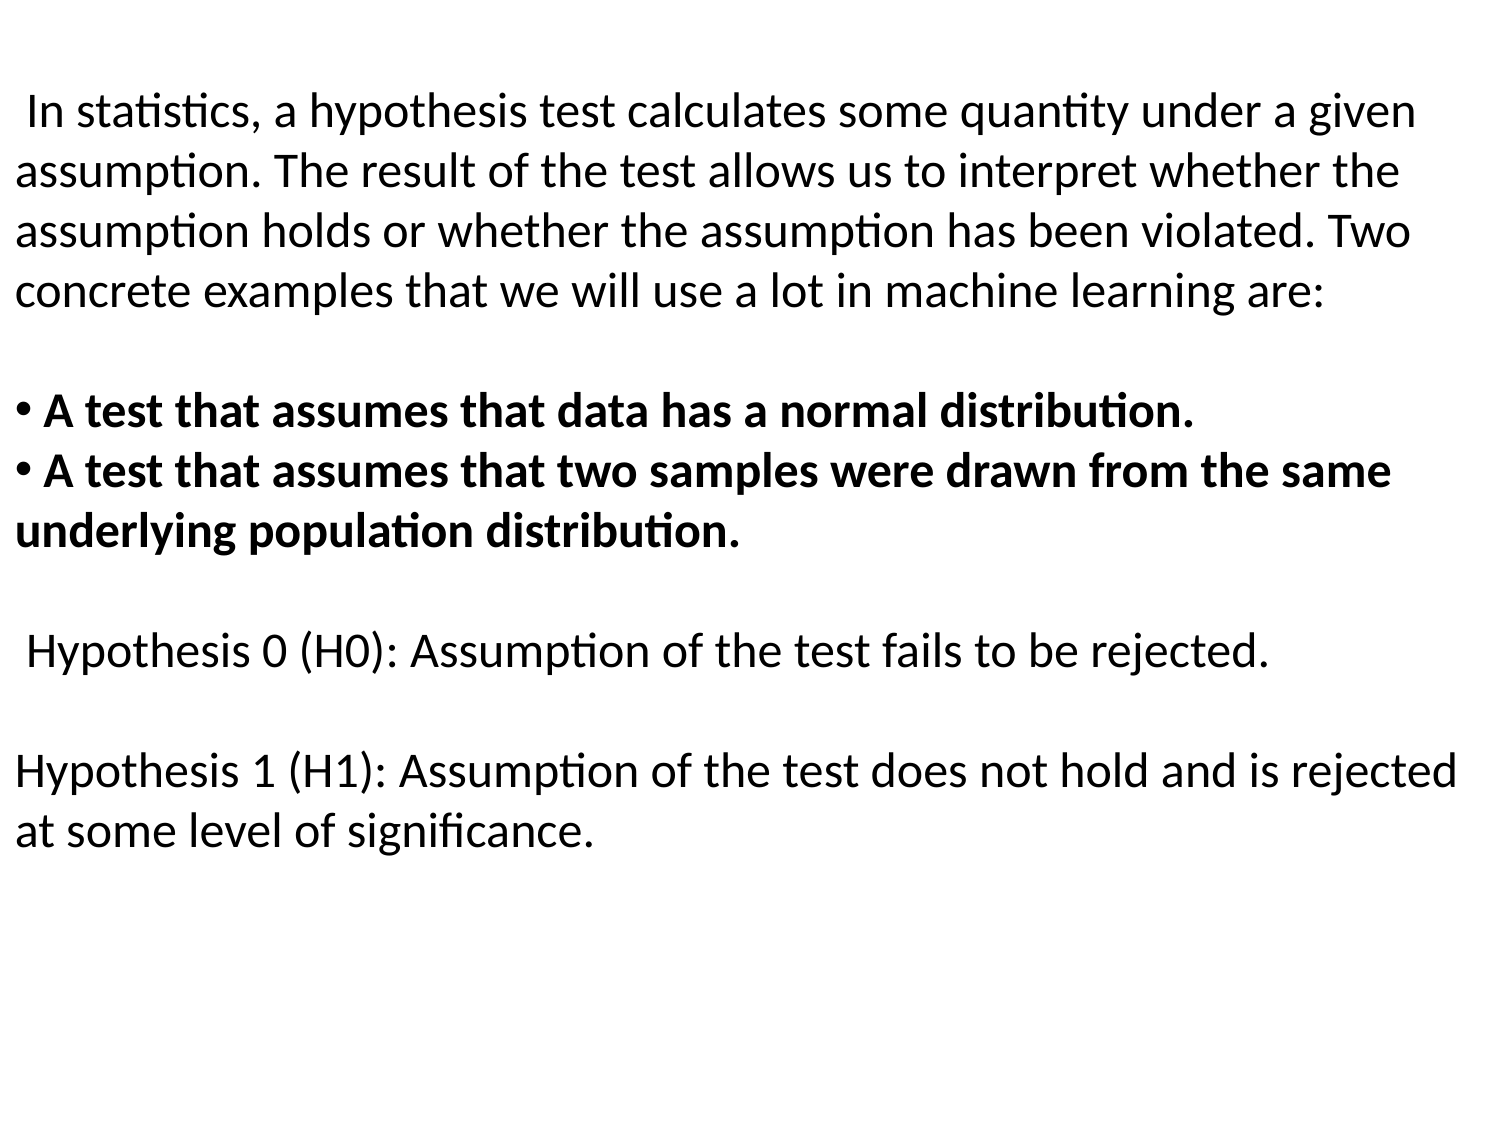

In statistics, a hypothesis test calculates some quantity under a given assumption. The result of the test allows us to interpret whether the assumption holds or whether the assumption has been violated. Two concrete examples that we will use a lot in machine learning are:

 A test that assumes that data has a normal distribution.
 A test that assumes that two samples were drawn from the same underlying population distribution.

 Hypothesis 0 (H0): Assumption of the test fails to be rejected.

Hypothesis 1 (H1): Assumption of the test does not hold and is rejected at some level of signiﬁcance.